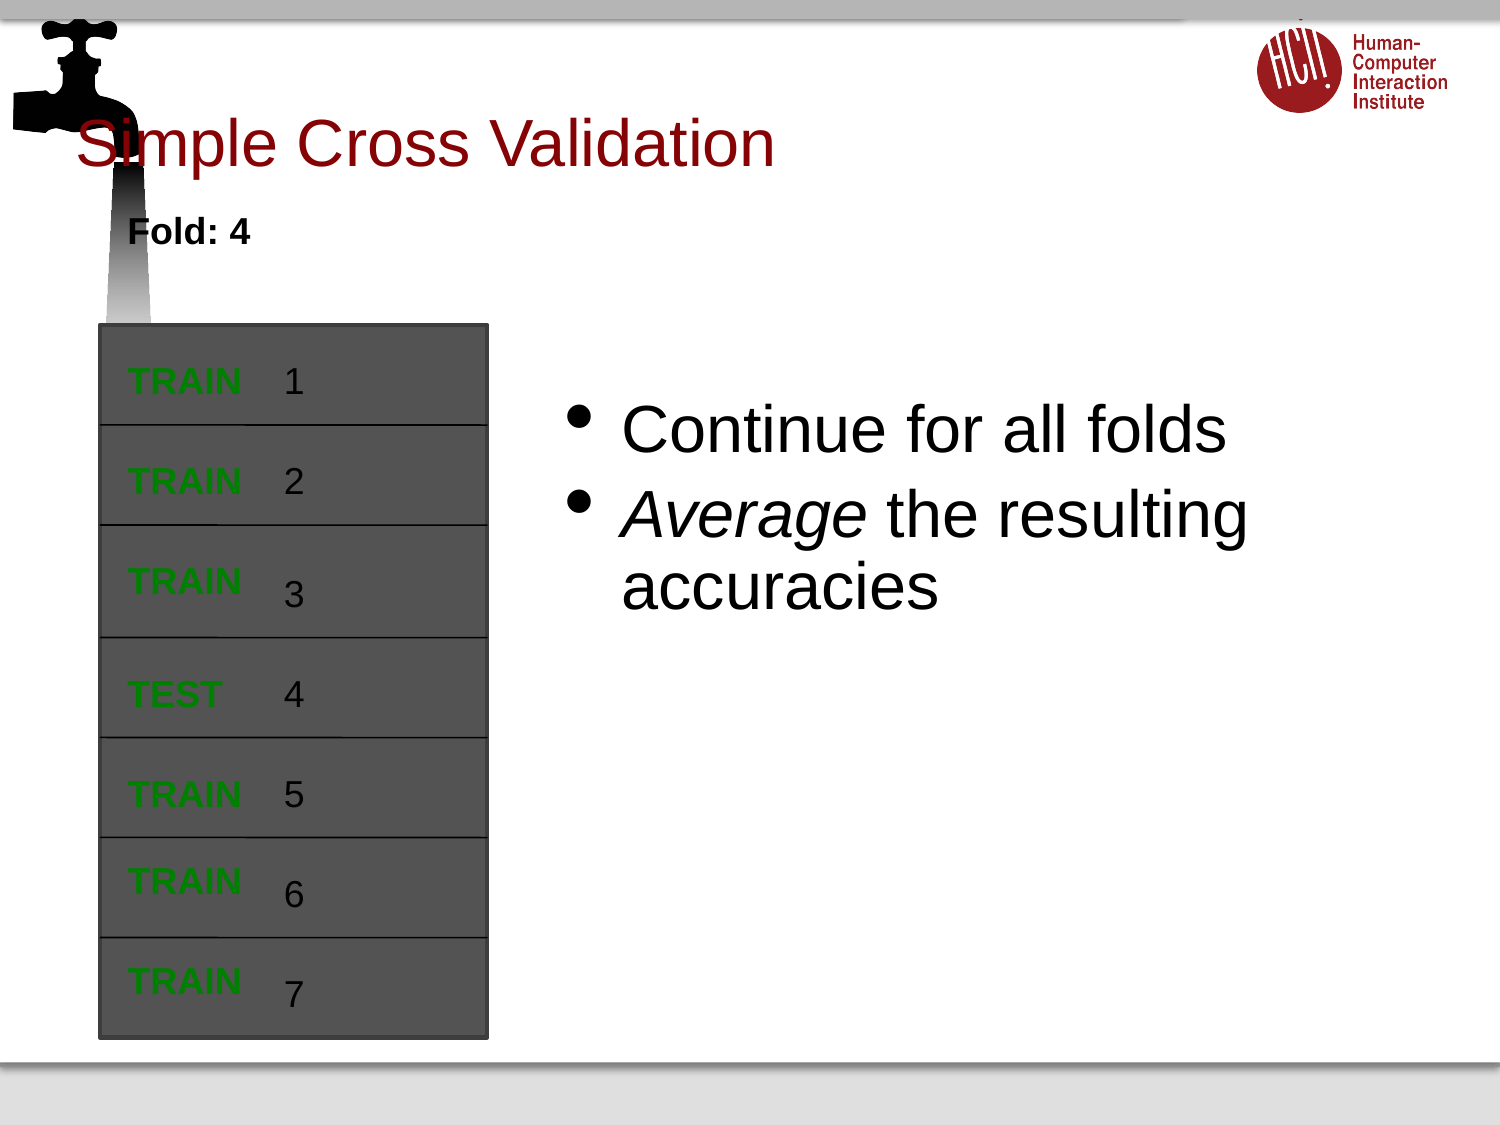

# Simple Cross Validation
Fold: 4

TRAIN
1
Continue for all folds
Average the resulting accuracies

TRAIN
2

TRAIN
3

TEST
4

TRAIN
5

TRAIN
6

TRAIN
7